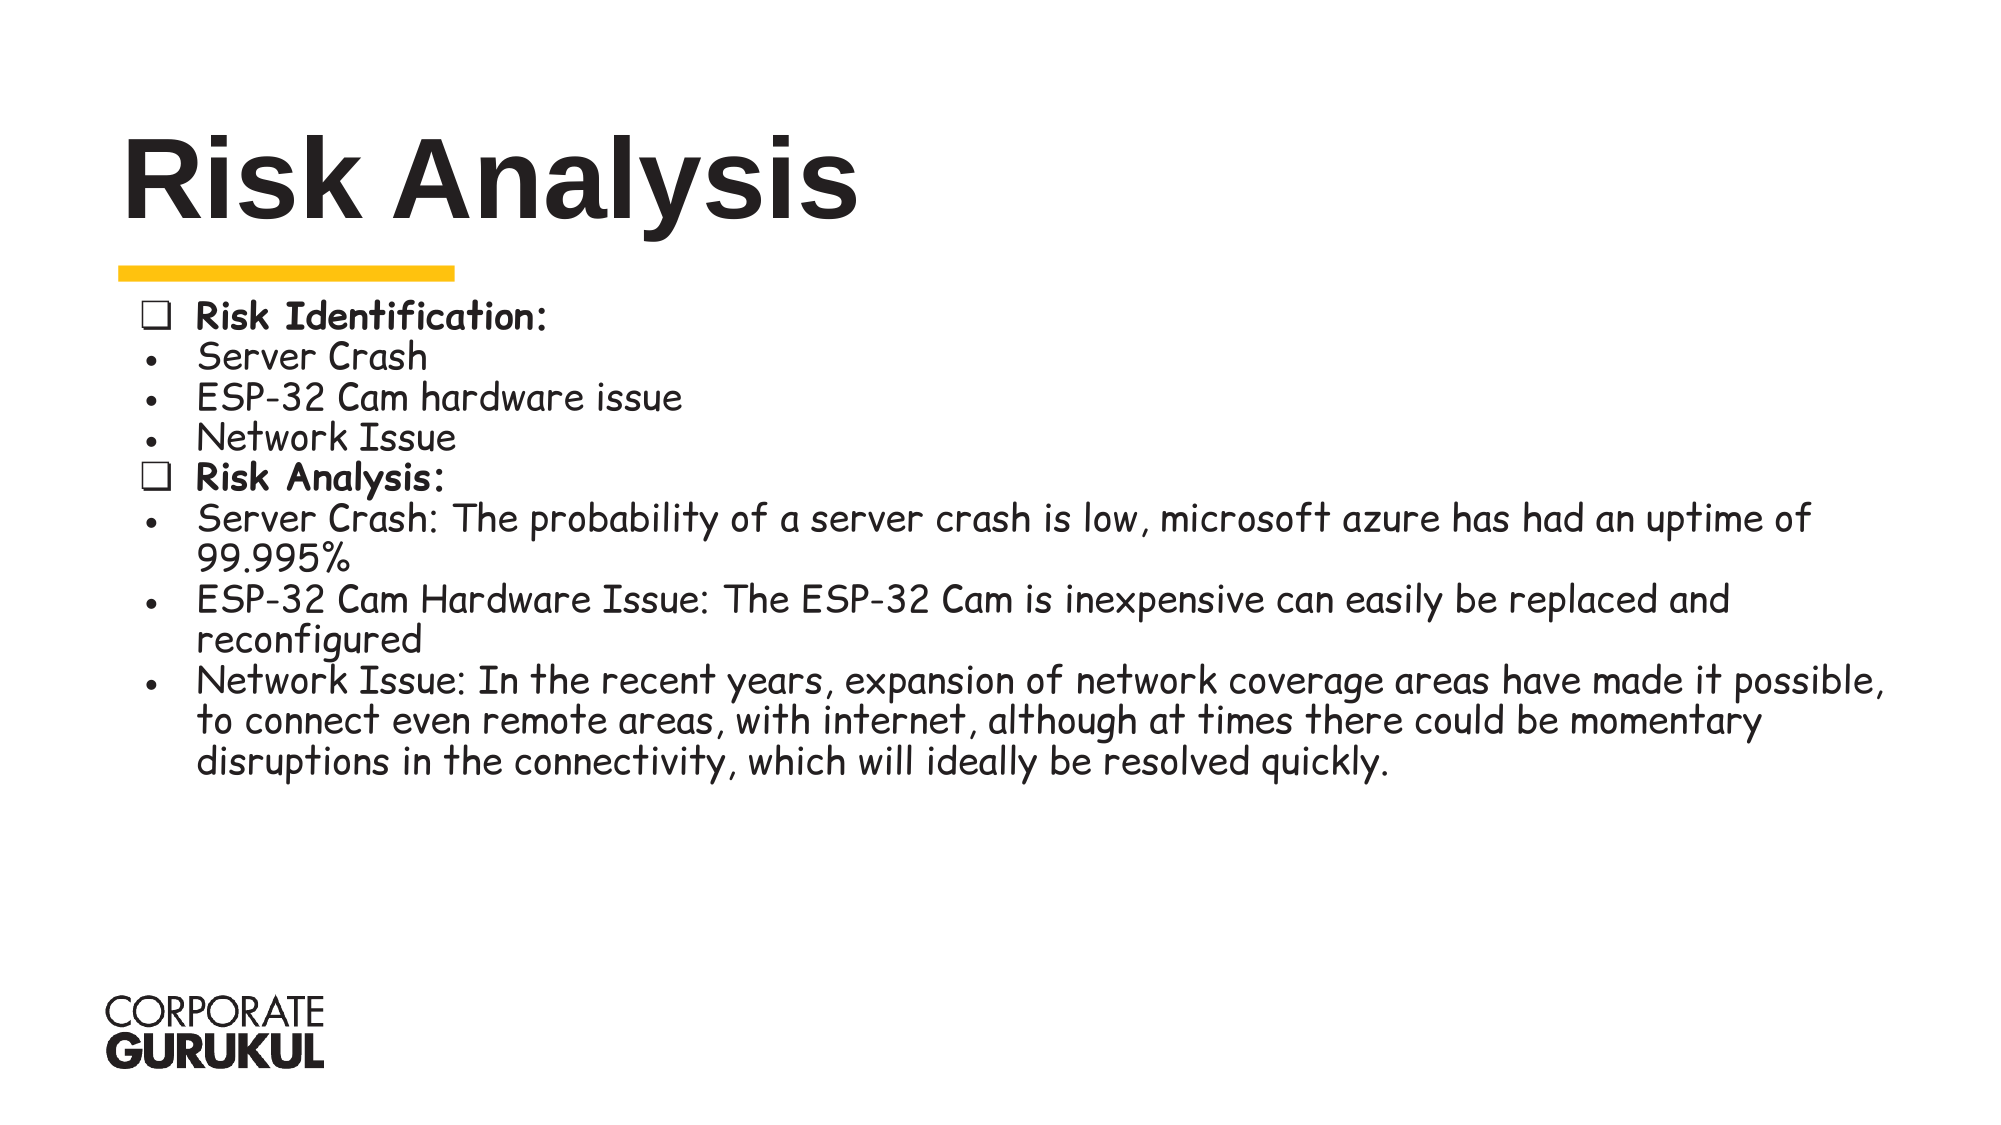

Risk Analysis
Risk Identification:
Server Crash
ESP-32 Cam hardware issue
Network Issue
Risk Analysis:
Server Crash: The probability of a server crash is low, microsoft azure has had an uptime of 99.995%
ESP-32 Cam Hardware Issue: The ESP-32 Cam is inexpensive can easily be replaced and reconfigured
Network Issue: In the recent years, expansion of network coverage areas have made it possible, to connect even remote areas, with internet, although at times there could be momentary disruptions in the connectivity, which will ideally be resolved quickly.